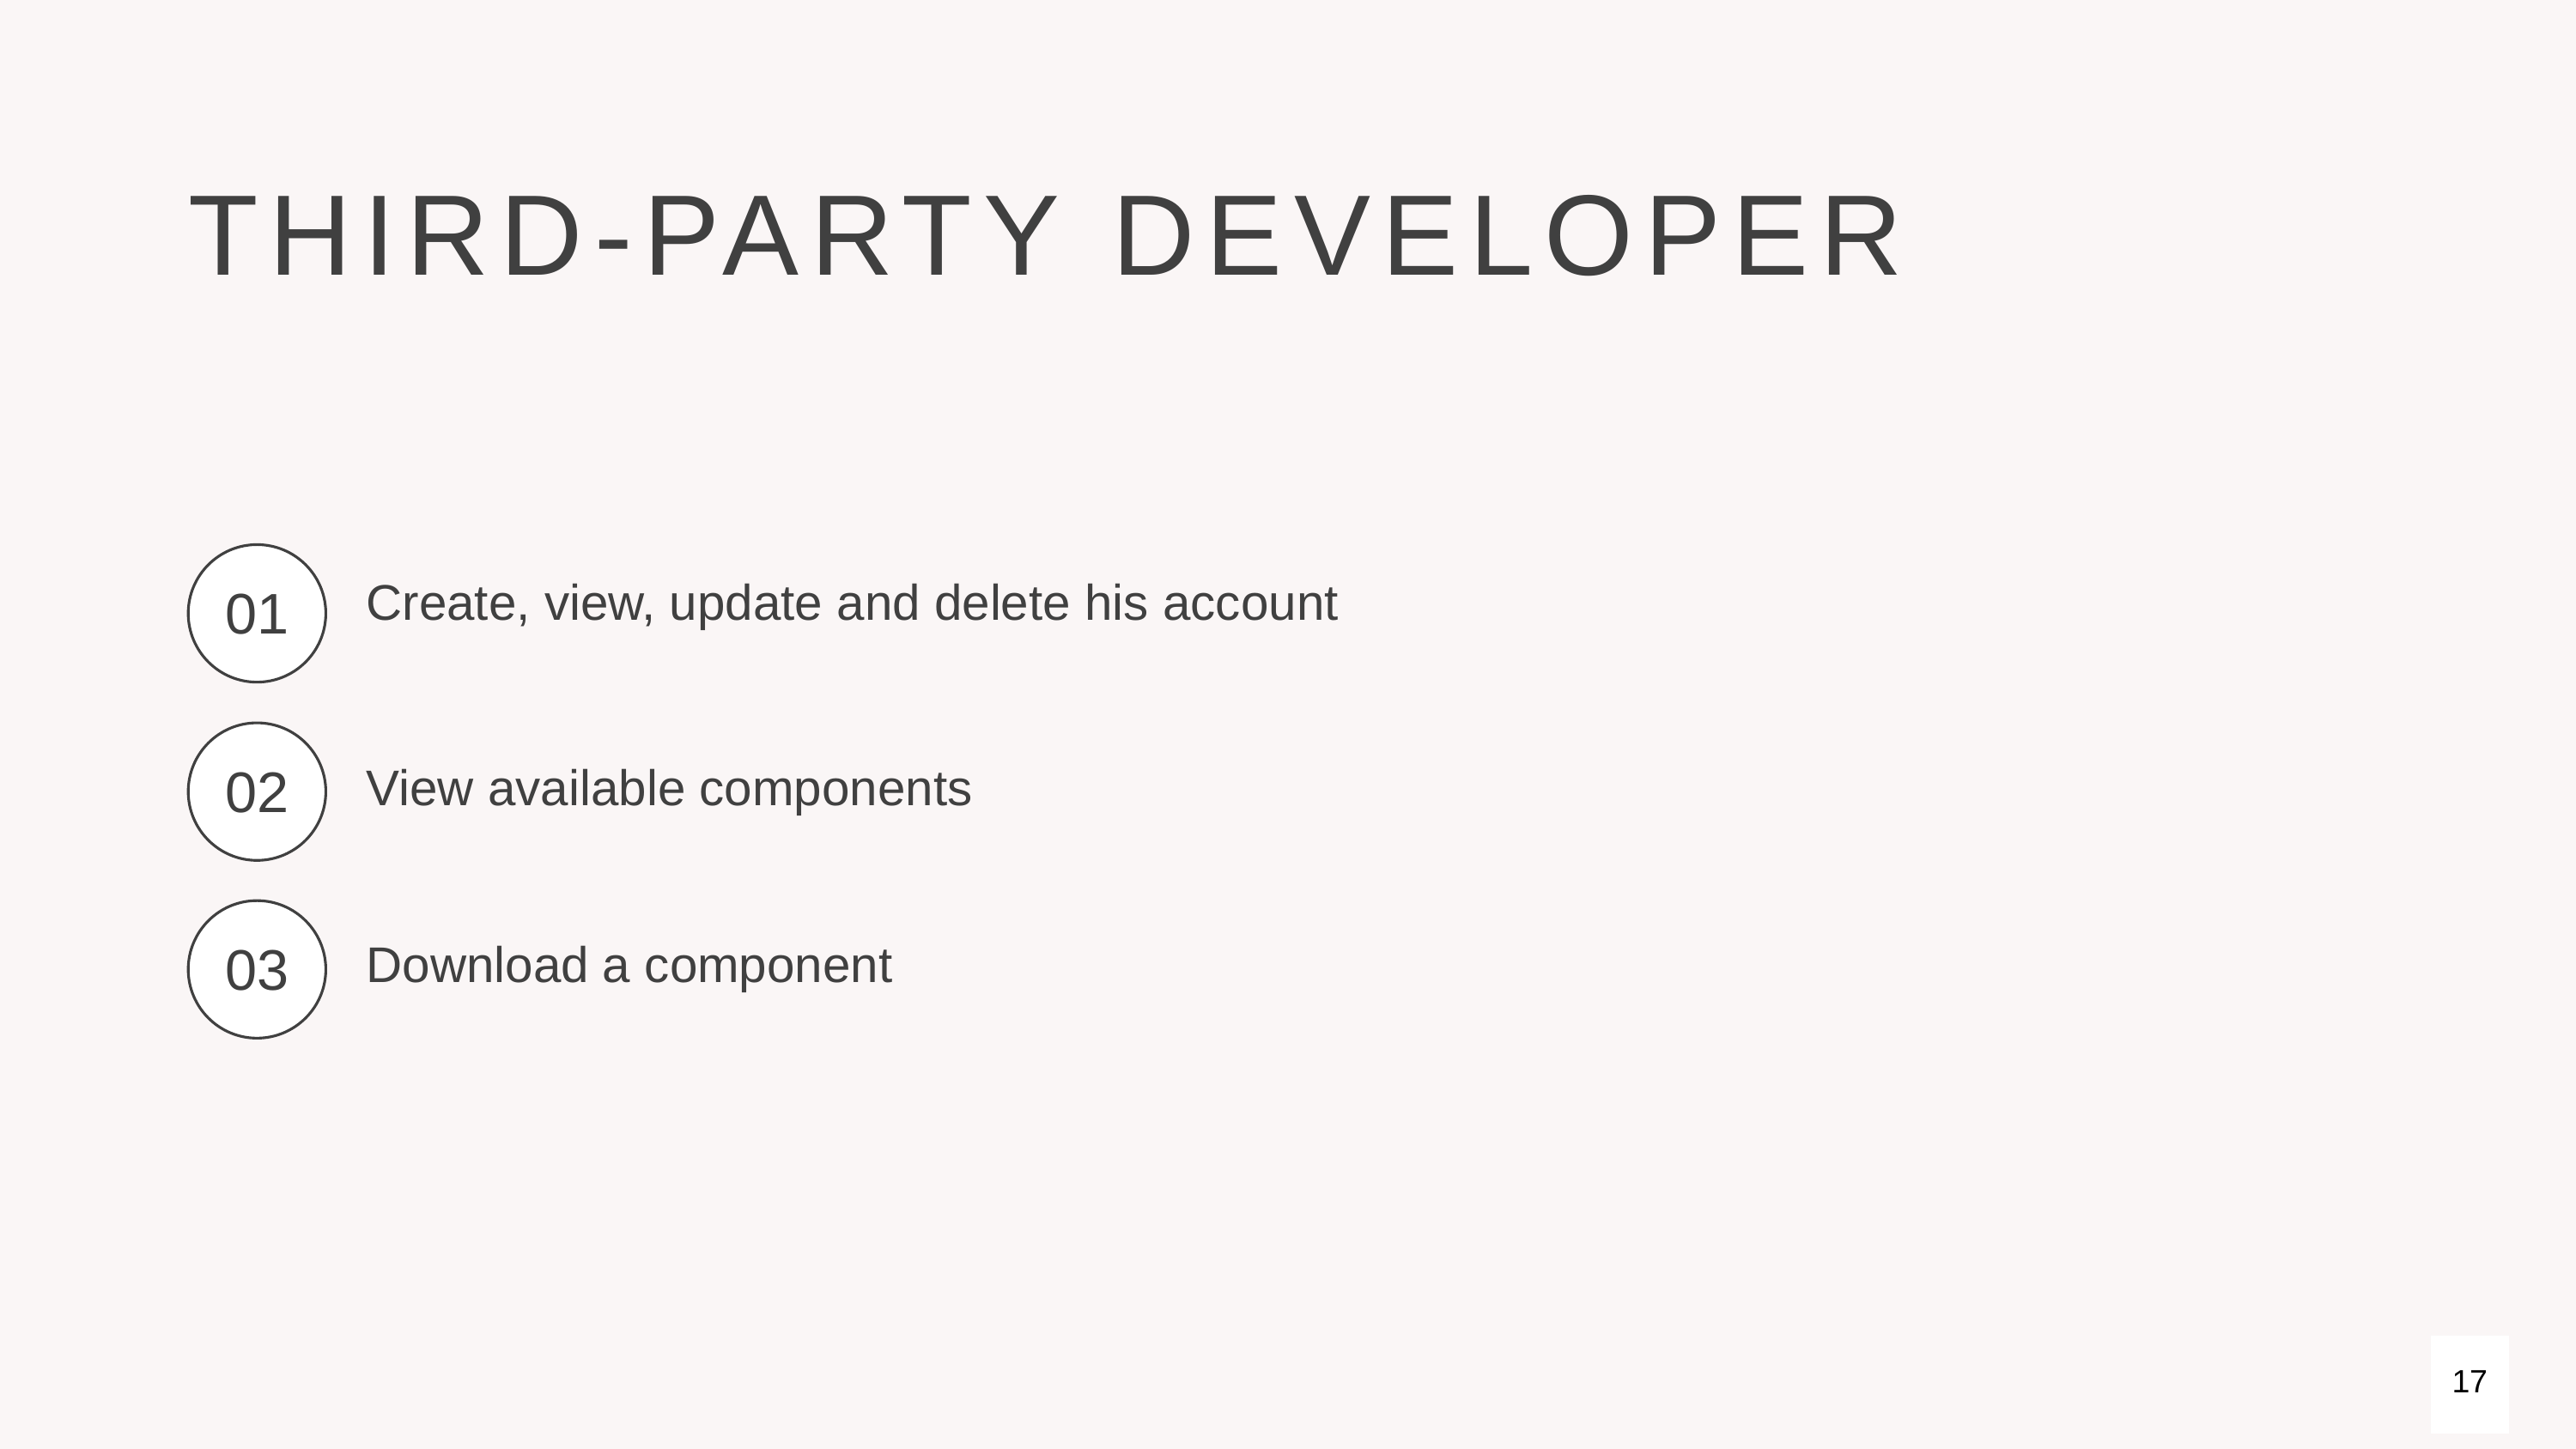

THIRD-PARTY DEVELOPER

01
Create, view, update and delete his account

02
View available components

03
Download a component

17